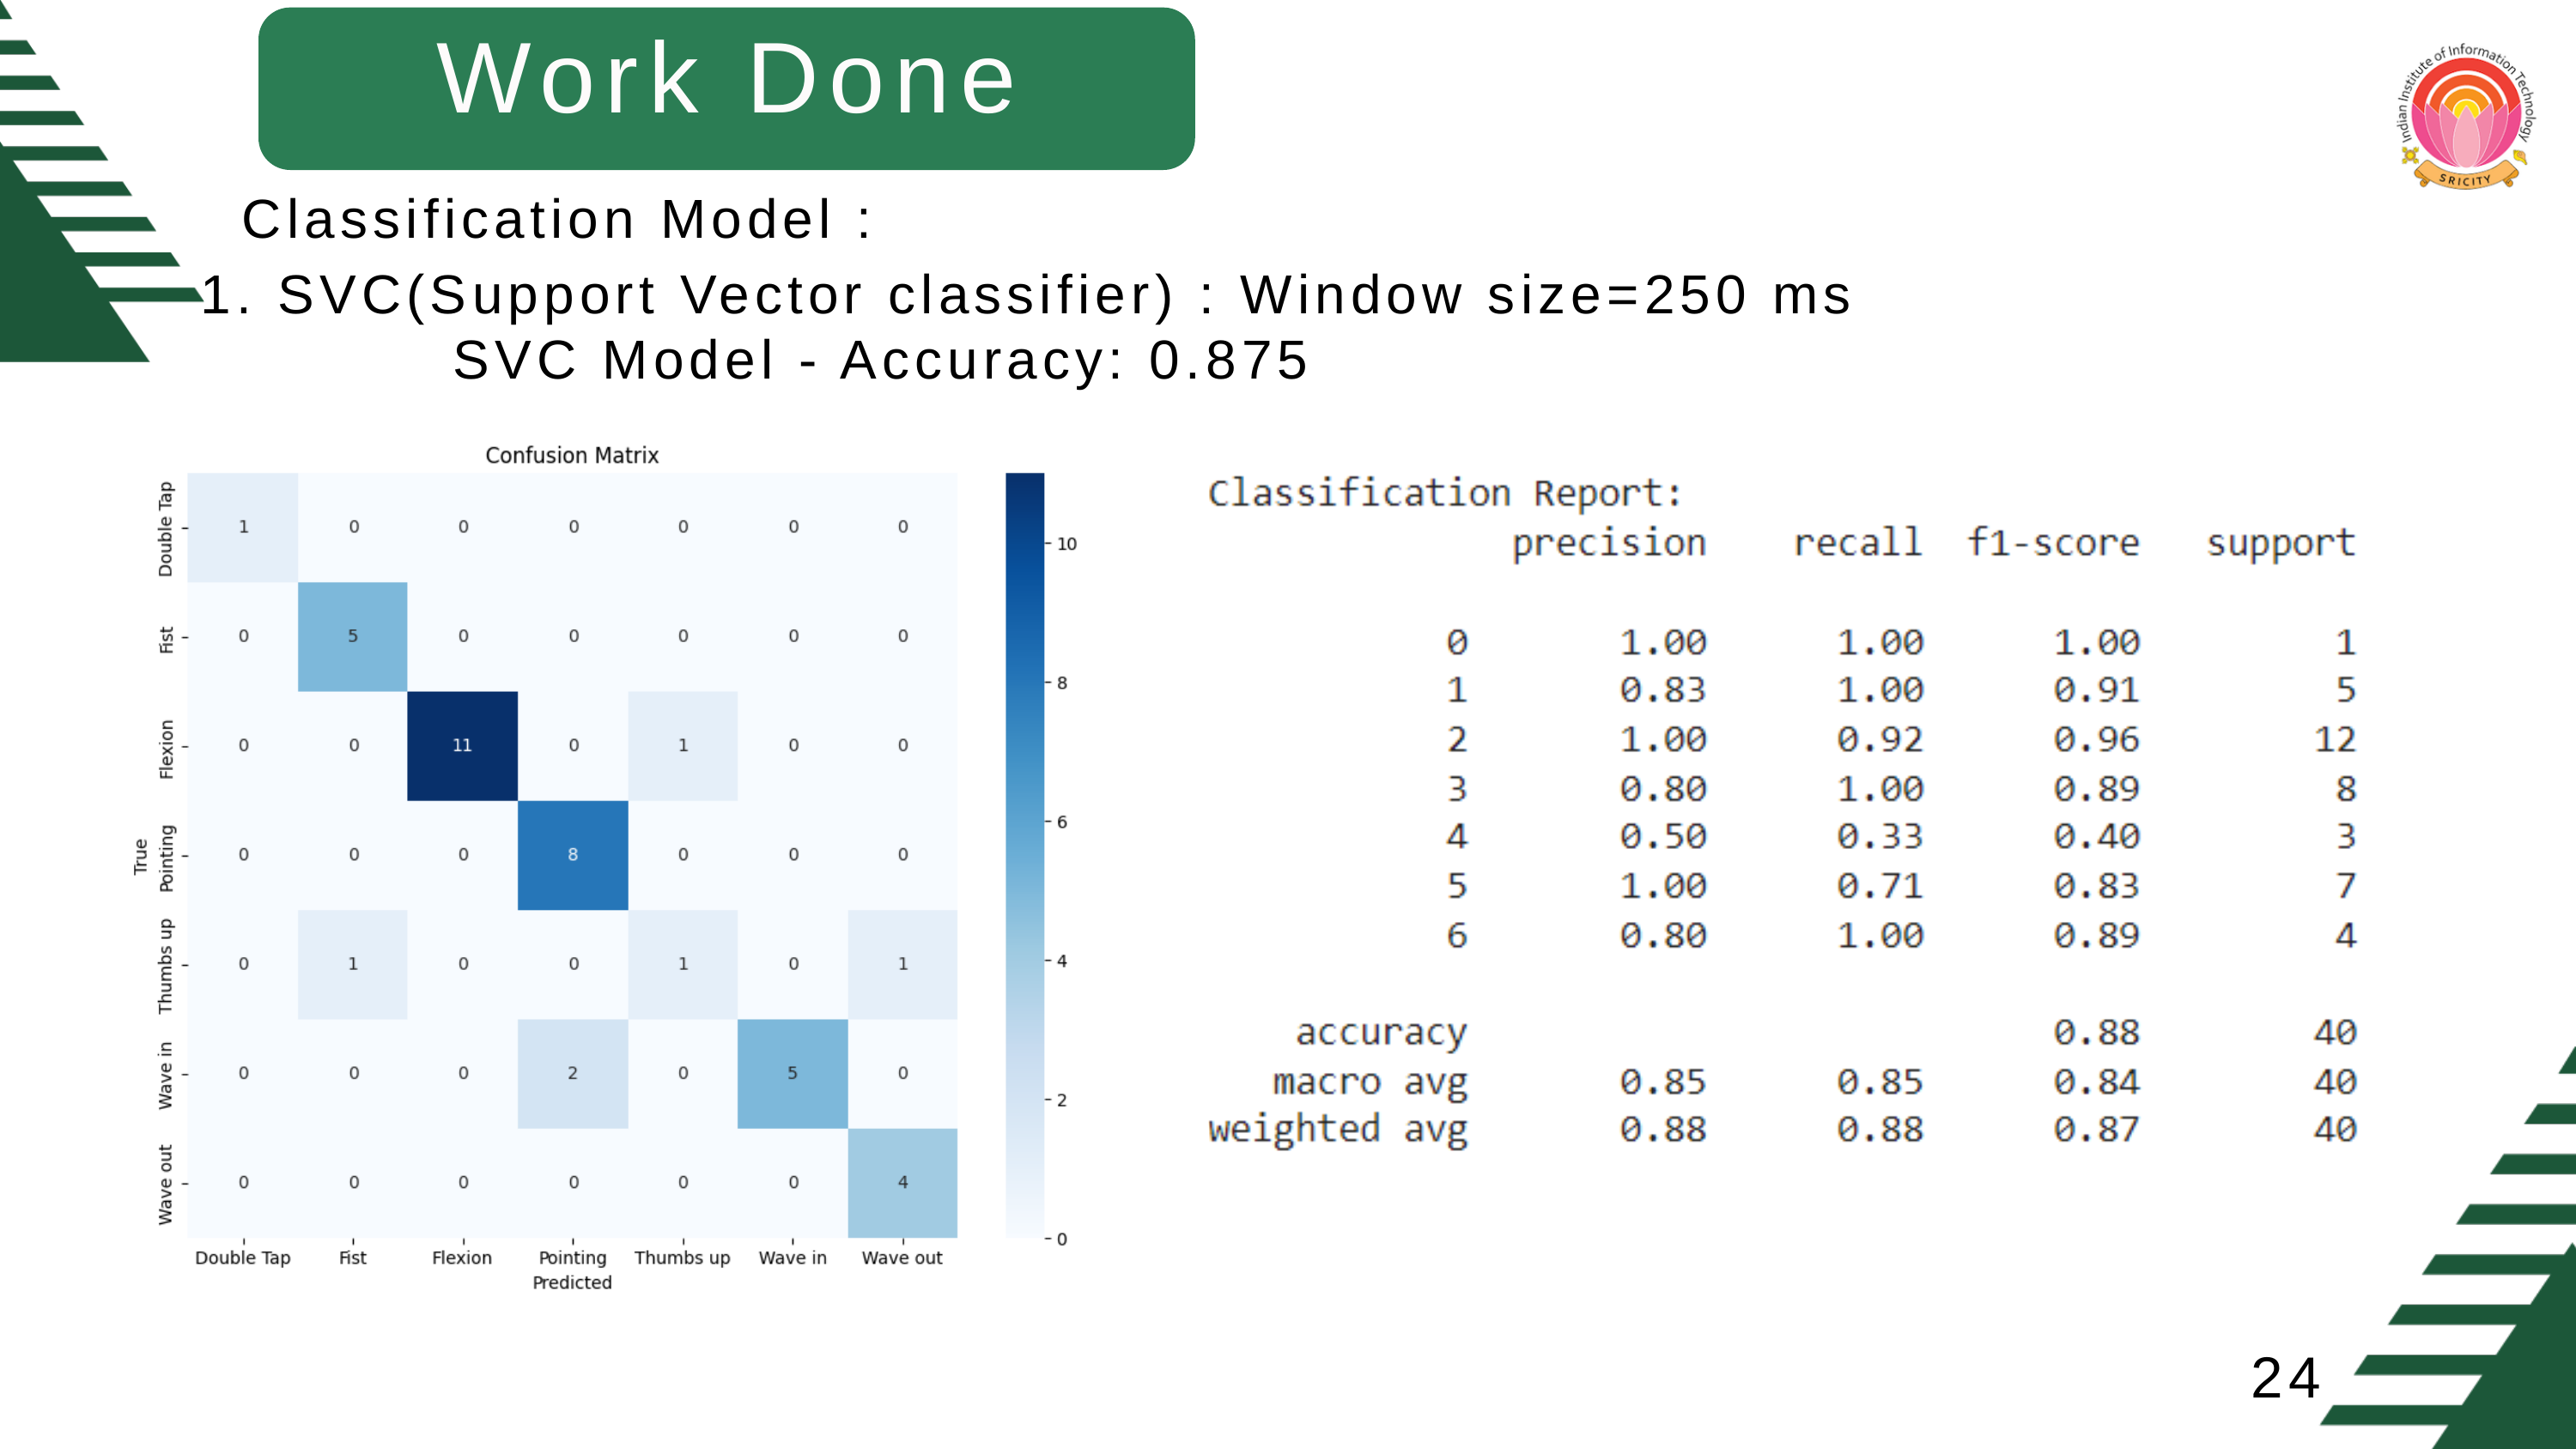

Work Done

Classification Model :
1. SVC(Support Vector classifier) : Window size=250 ms
SVC Model - Accuracy: 0.875

24